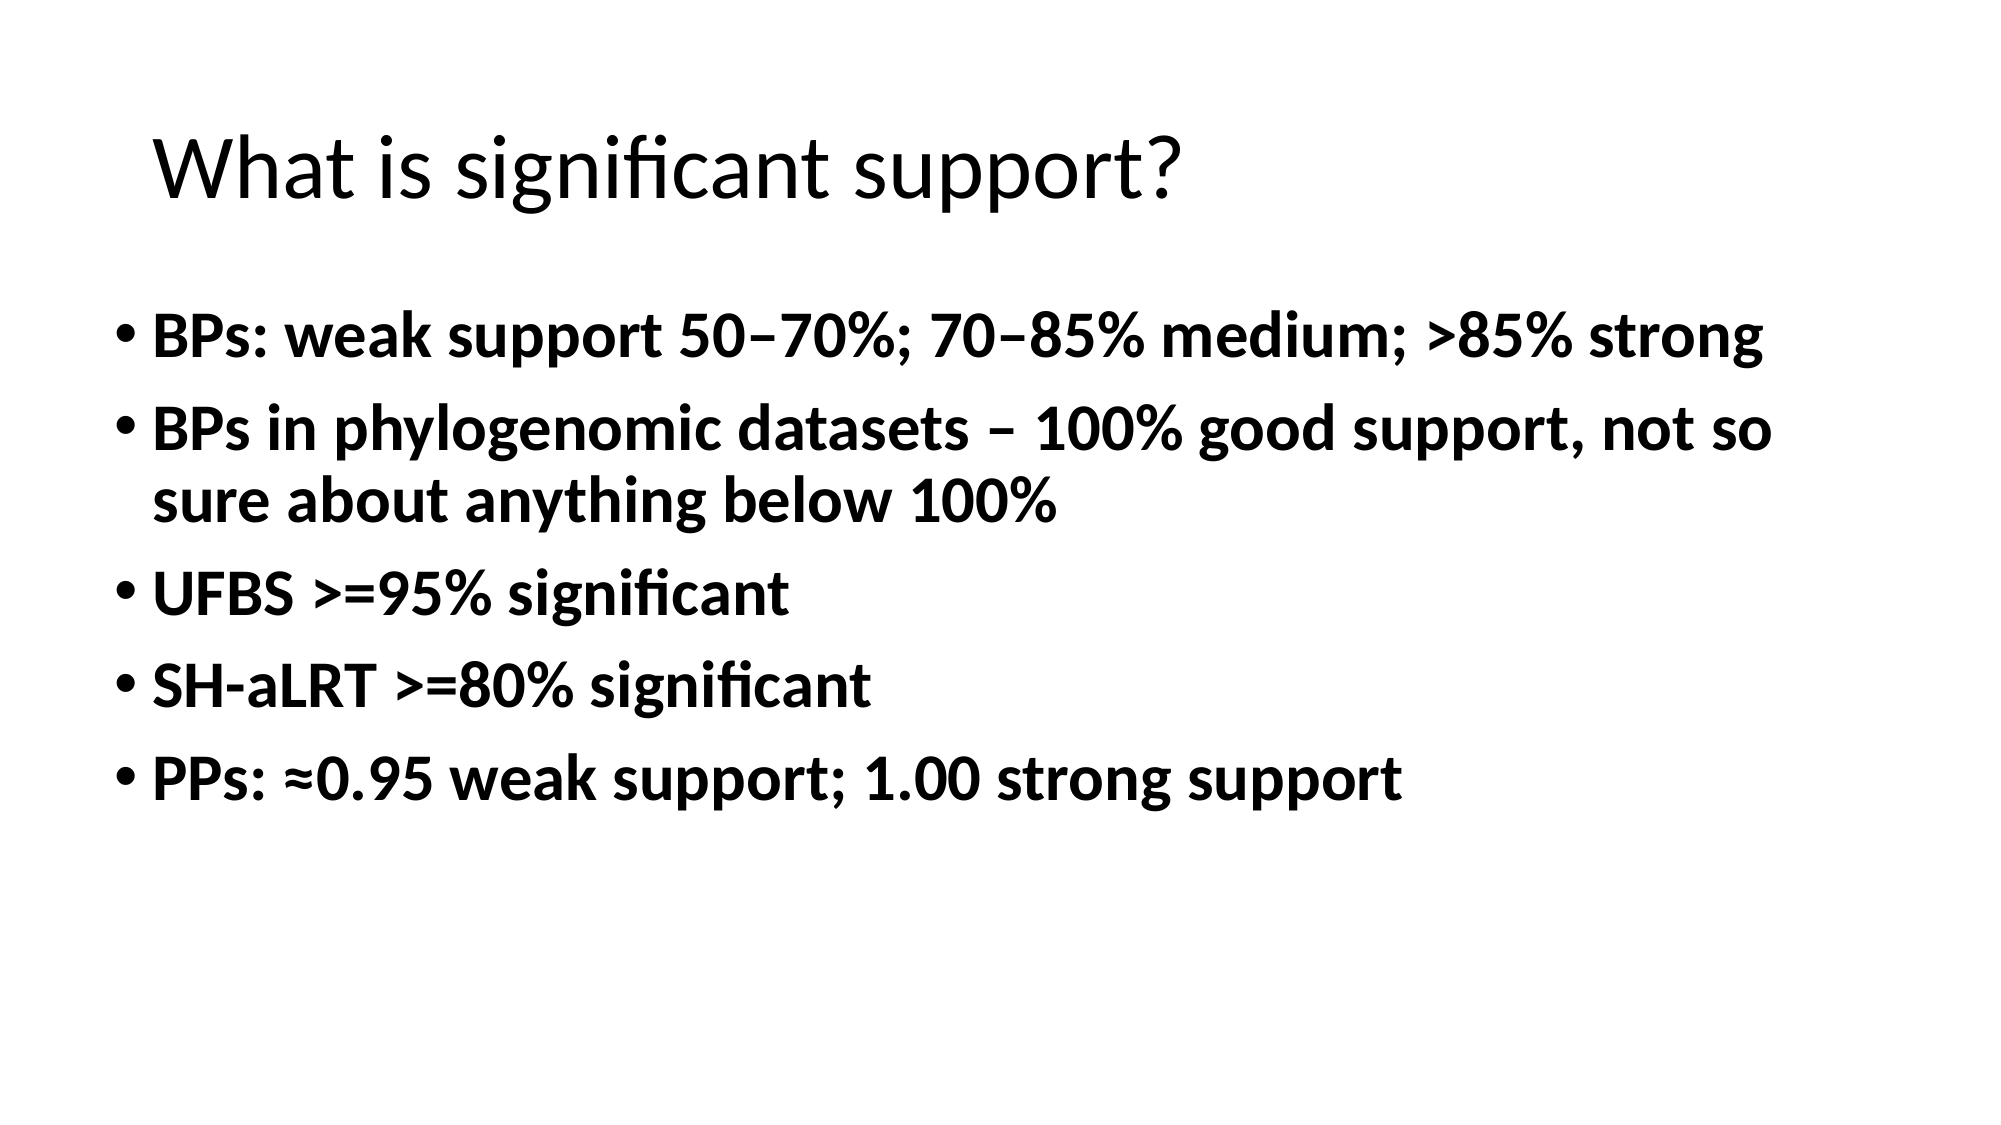

# What is significant support?
BPs: weak support 50–70%; 70–85% medium; >85% strong
BPs in phylogenomic datasets – 100% good support, not so sure about anything below 100%
UFBS >=95% significant
SH-aLRT >=80% significant
PPs: ≈0.95 weak support; 1.00 strong support